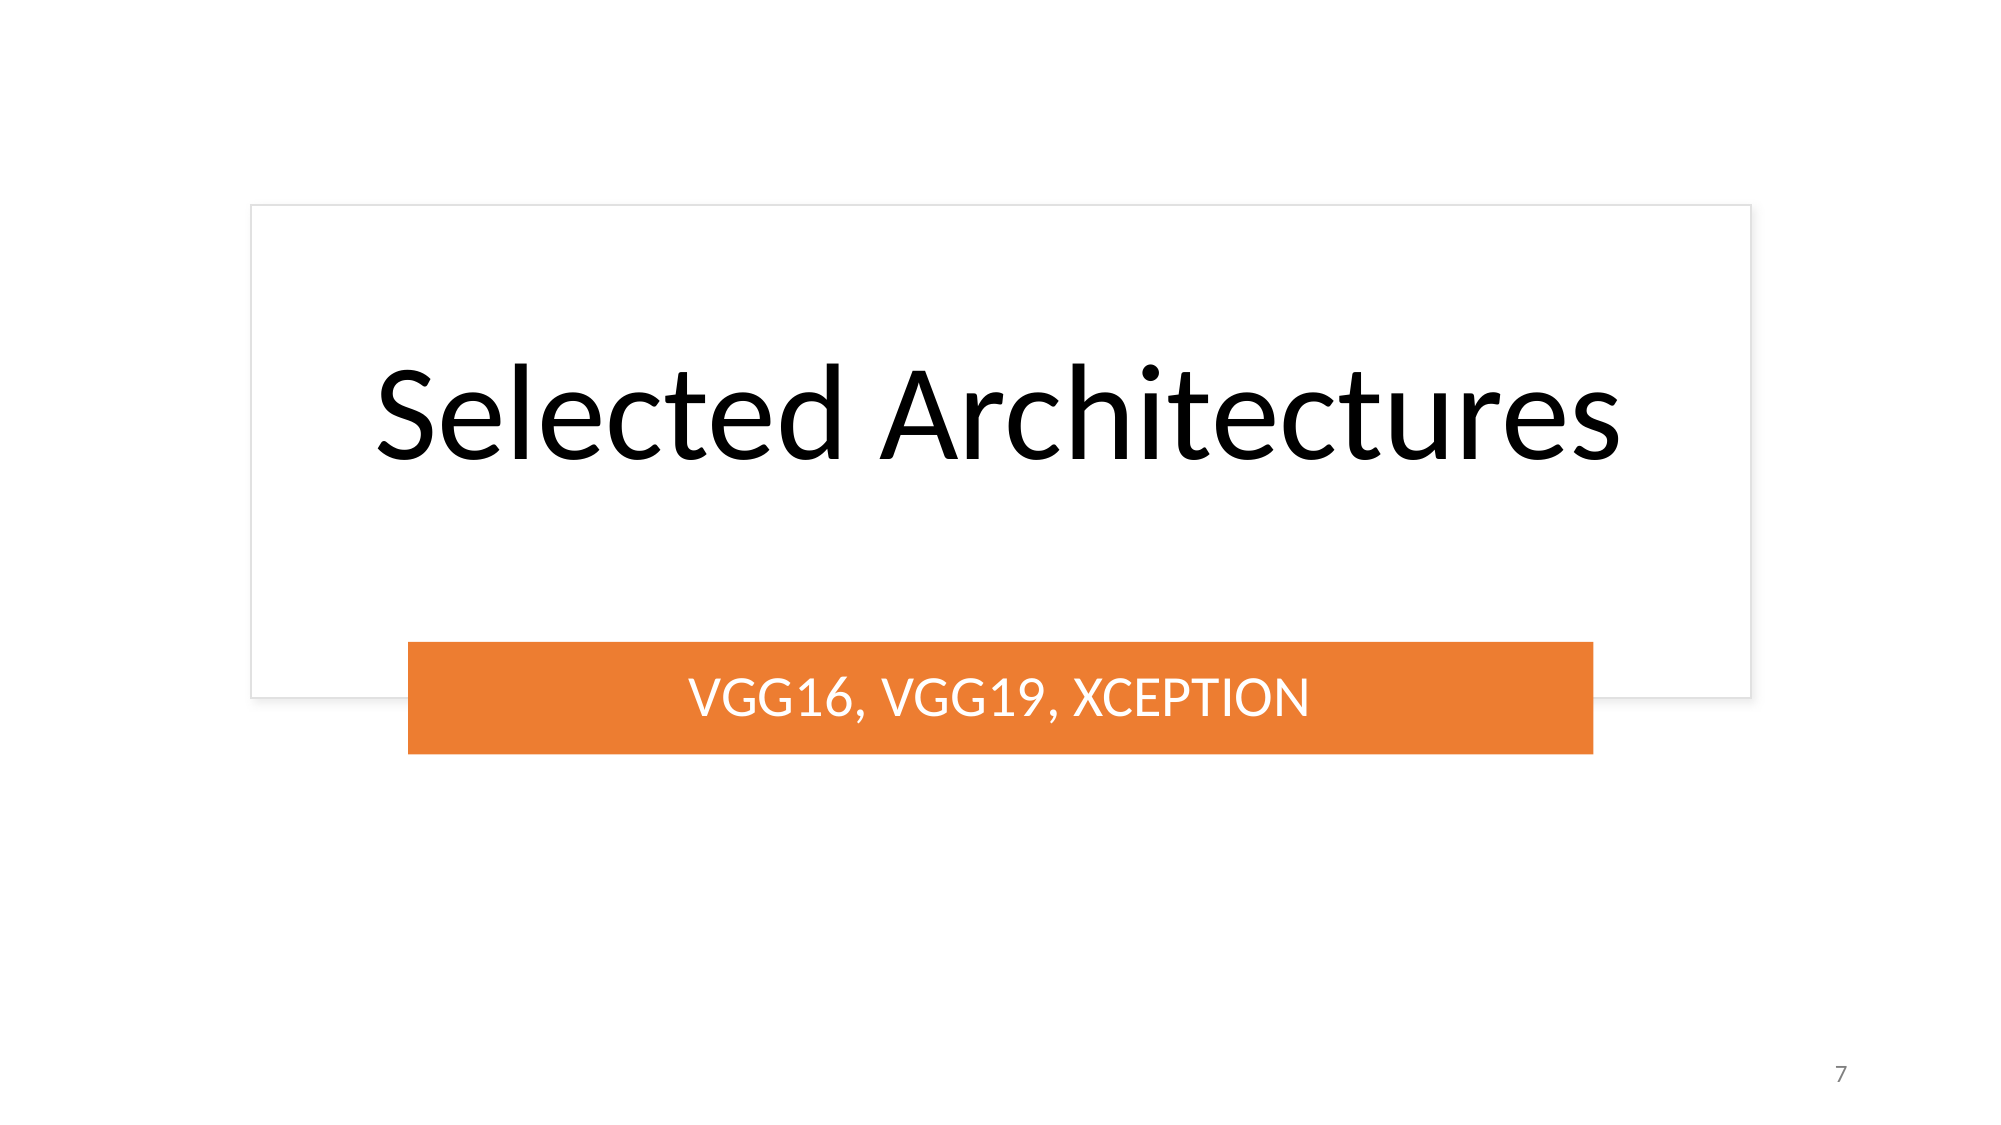

# Selected Architectures

VGG16, VGG19, XCEPTION
7